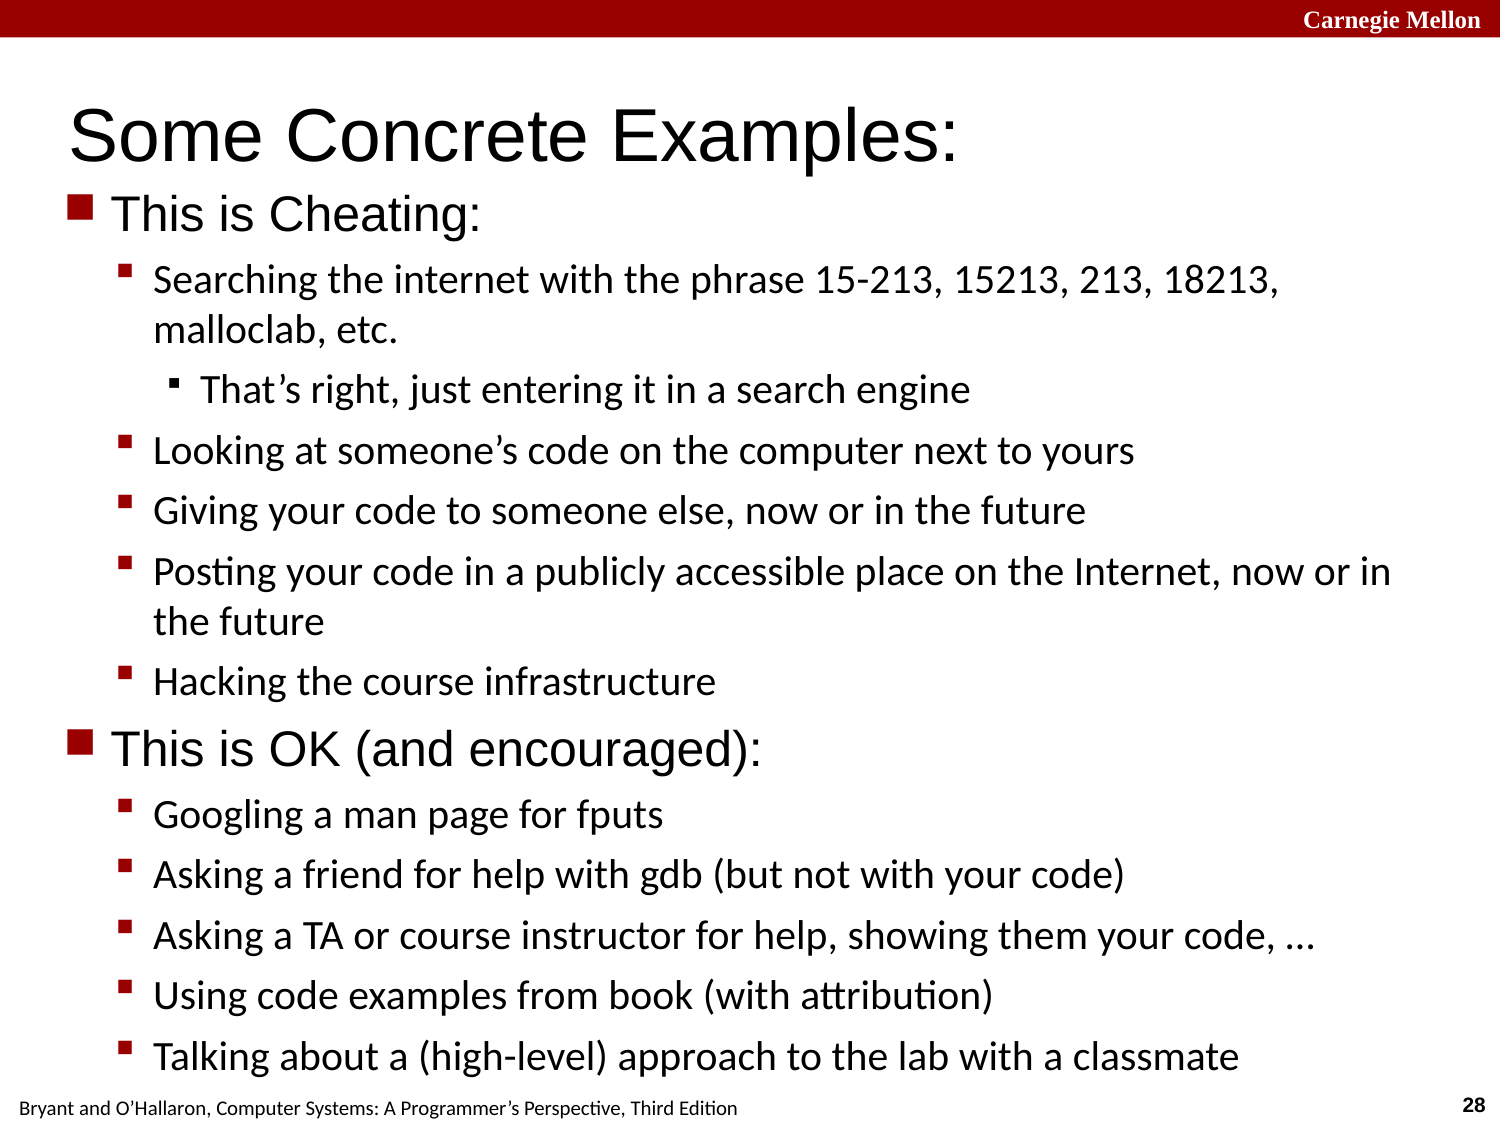

# Some Concrete Examples:
This is Cheating:
Searching the internet with the phrase 15-213, 15213, 213, 18213, malloclab, etc.
That’s right, just entering it in a search engine
Looking at someone’s code on the computer next to yours
Giving your code to someone else, now or in the future
Posting your code in a publicly accessible place on the Internet, now or in the future
Hacking the course infrastructure
This is OK (and encouraged):
Googling a man page for fputs
Asking a friend for help with gdb (but not with your code)
Asking a TA or course instructor for help, showing them your code, …
Using code examples from book (with attribution)
Talking about a (high-level) approach to the lab with a classmate